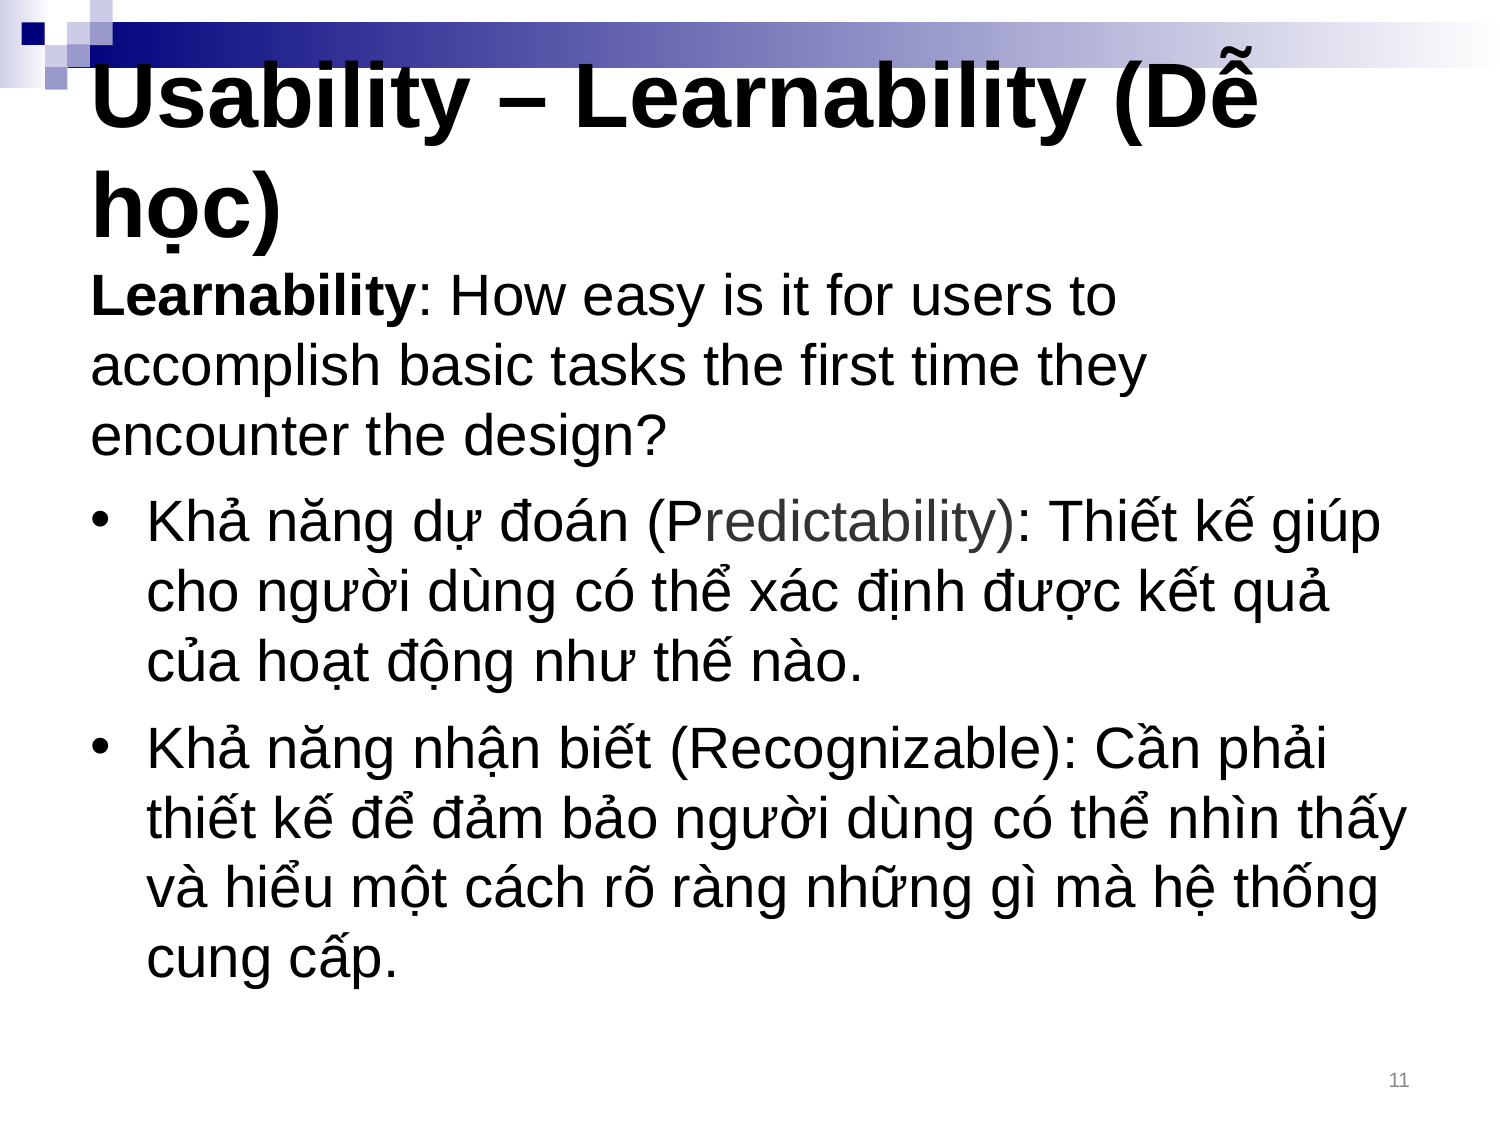

# Usability – Learnability (Dễ học)
Learnability: How easy is it for users to accomplish basic tasks the first time they encounter the design?
Khả năng dự đoán (Predictability): Thiết kế giúp cho người dùng có thể xác định được kết quả của hoạt động như thế nào.
Khả năng nhận biết (Recognizable): Cần phải thiết kế để đảm bảo người dùng có thể nhìn thấy và hiểu một cách rõ ràng những gì mà hệ thống cung cấp.
11